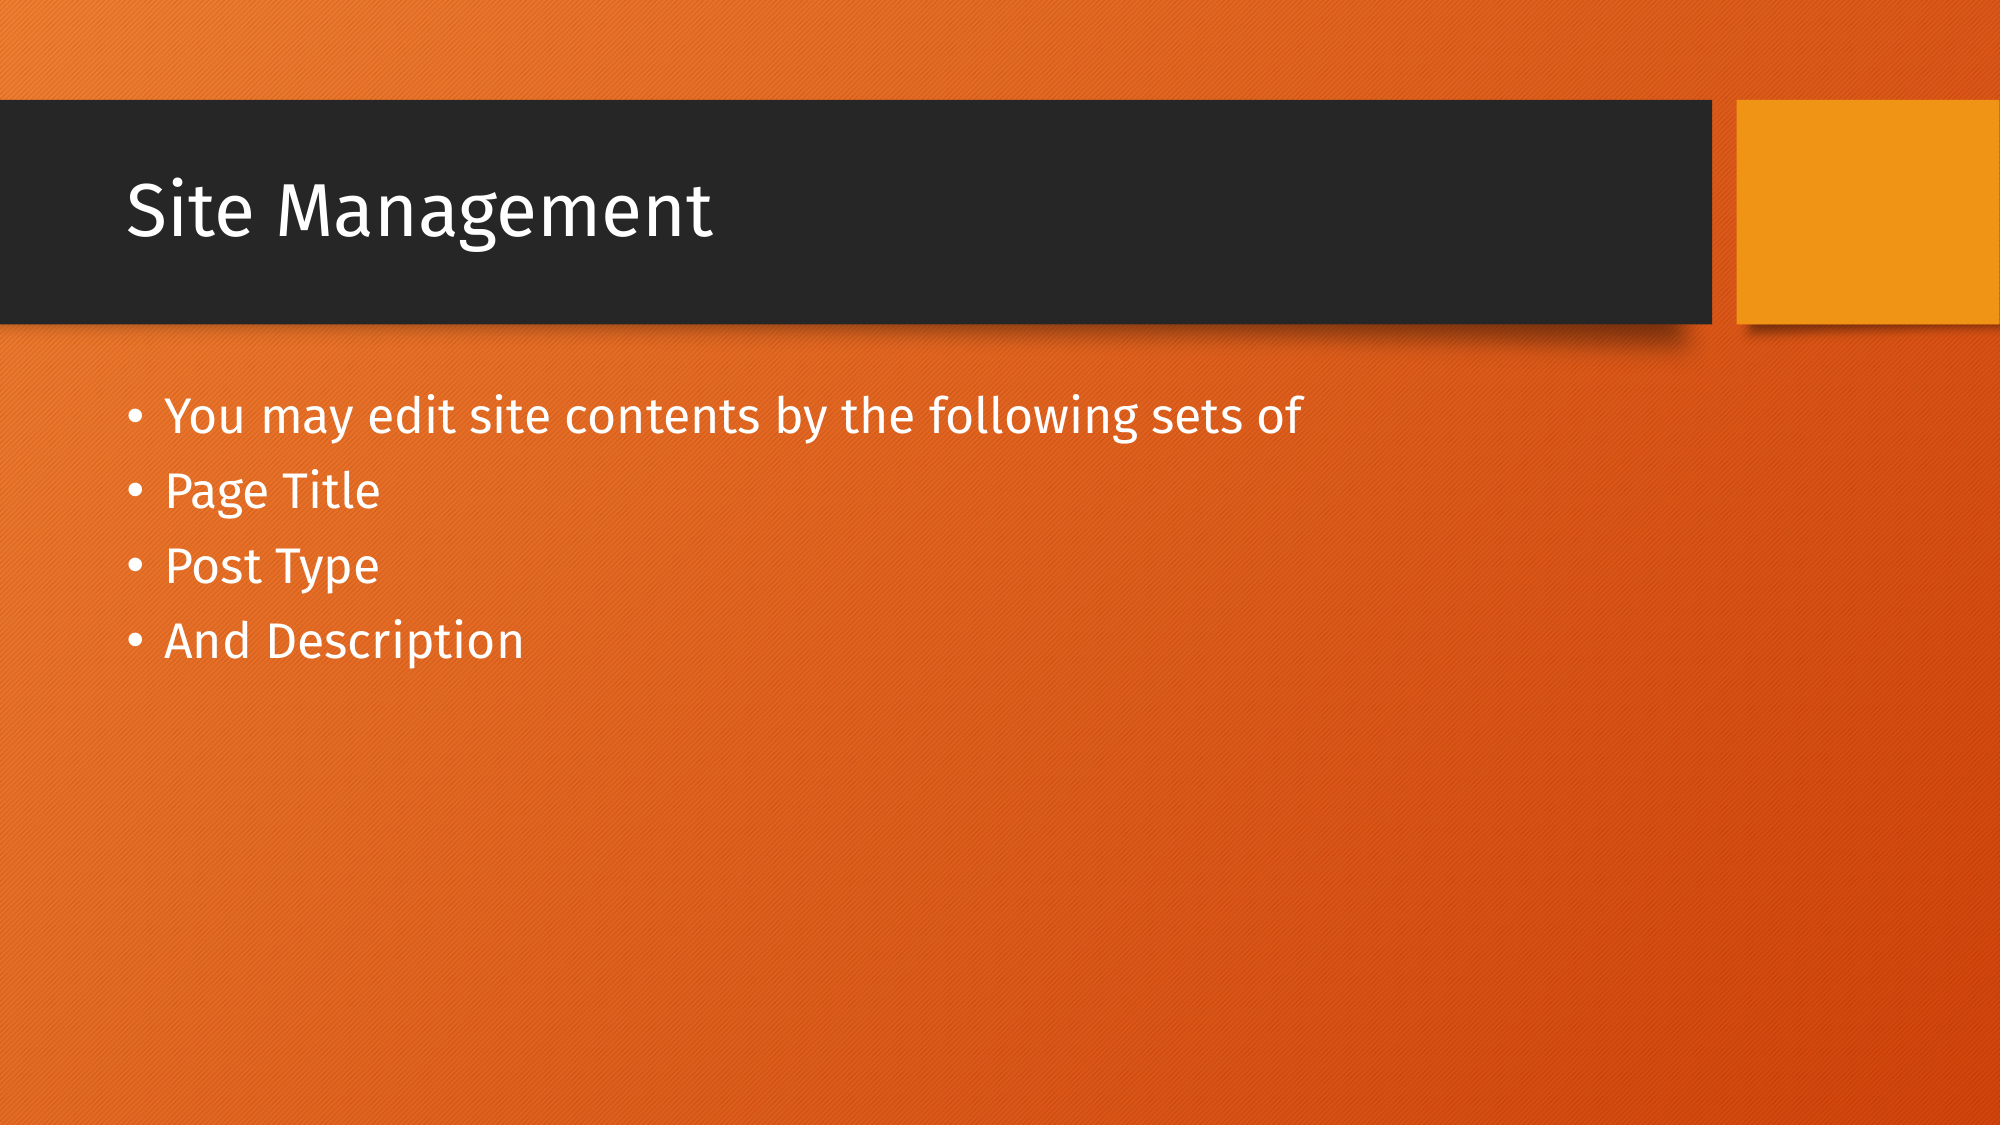

# Site Management
You may edit site contents by the following sets of
Page Title
Post Type
And Description